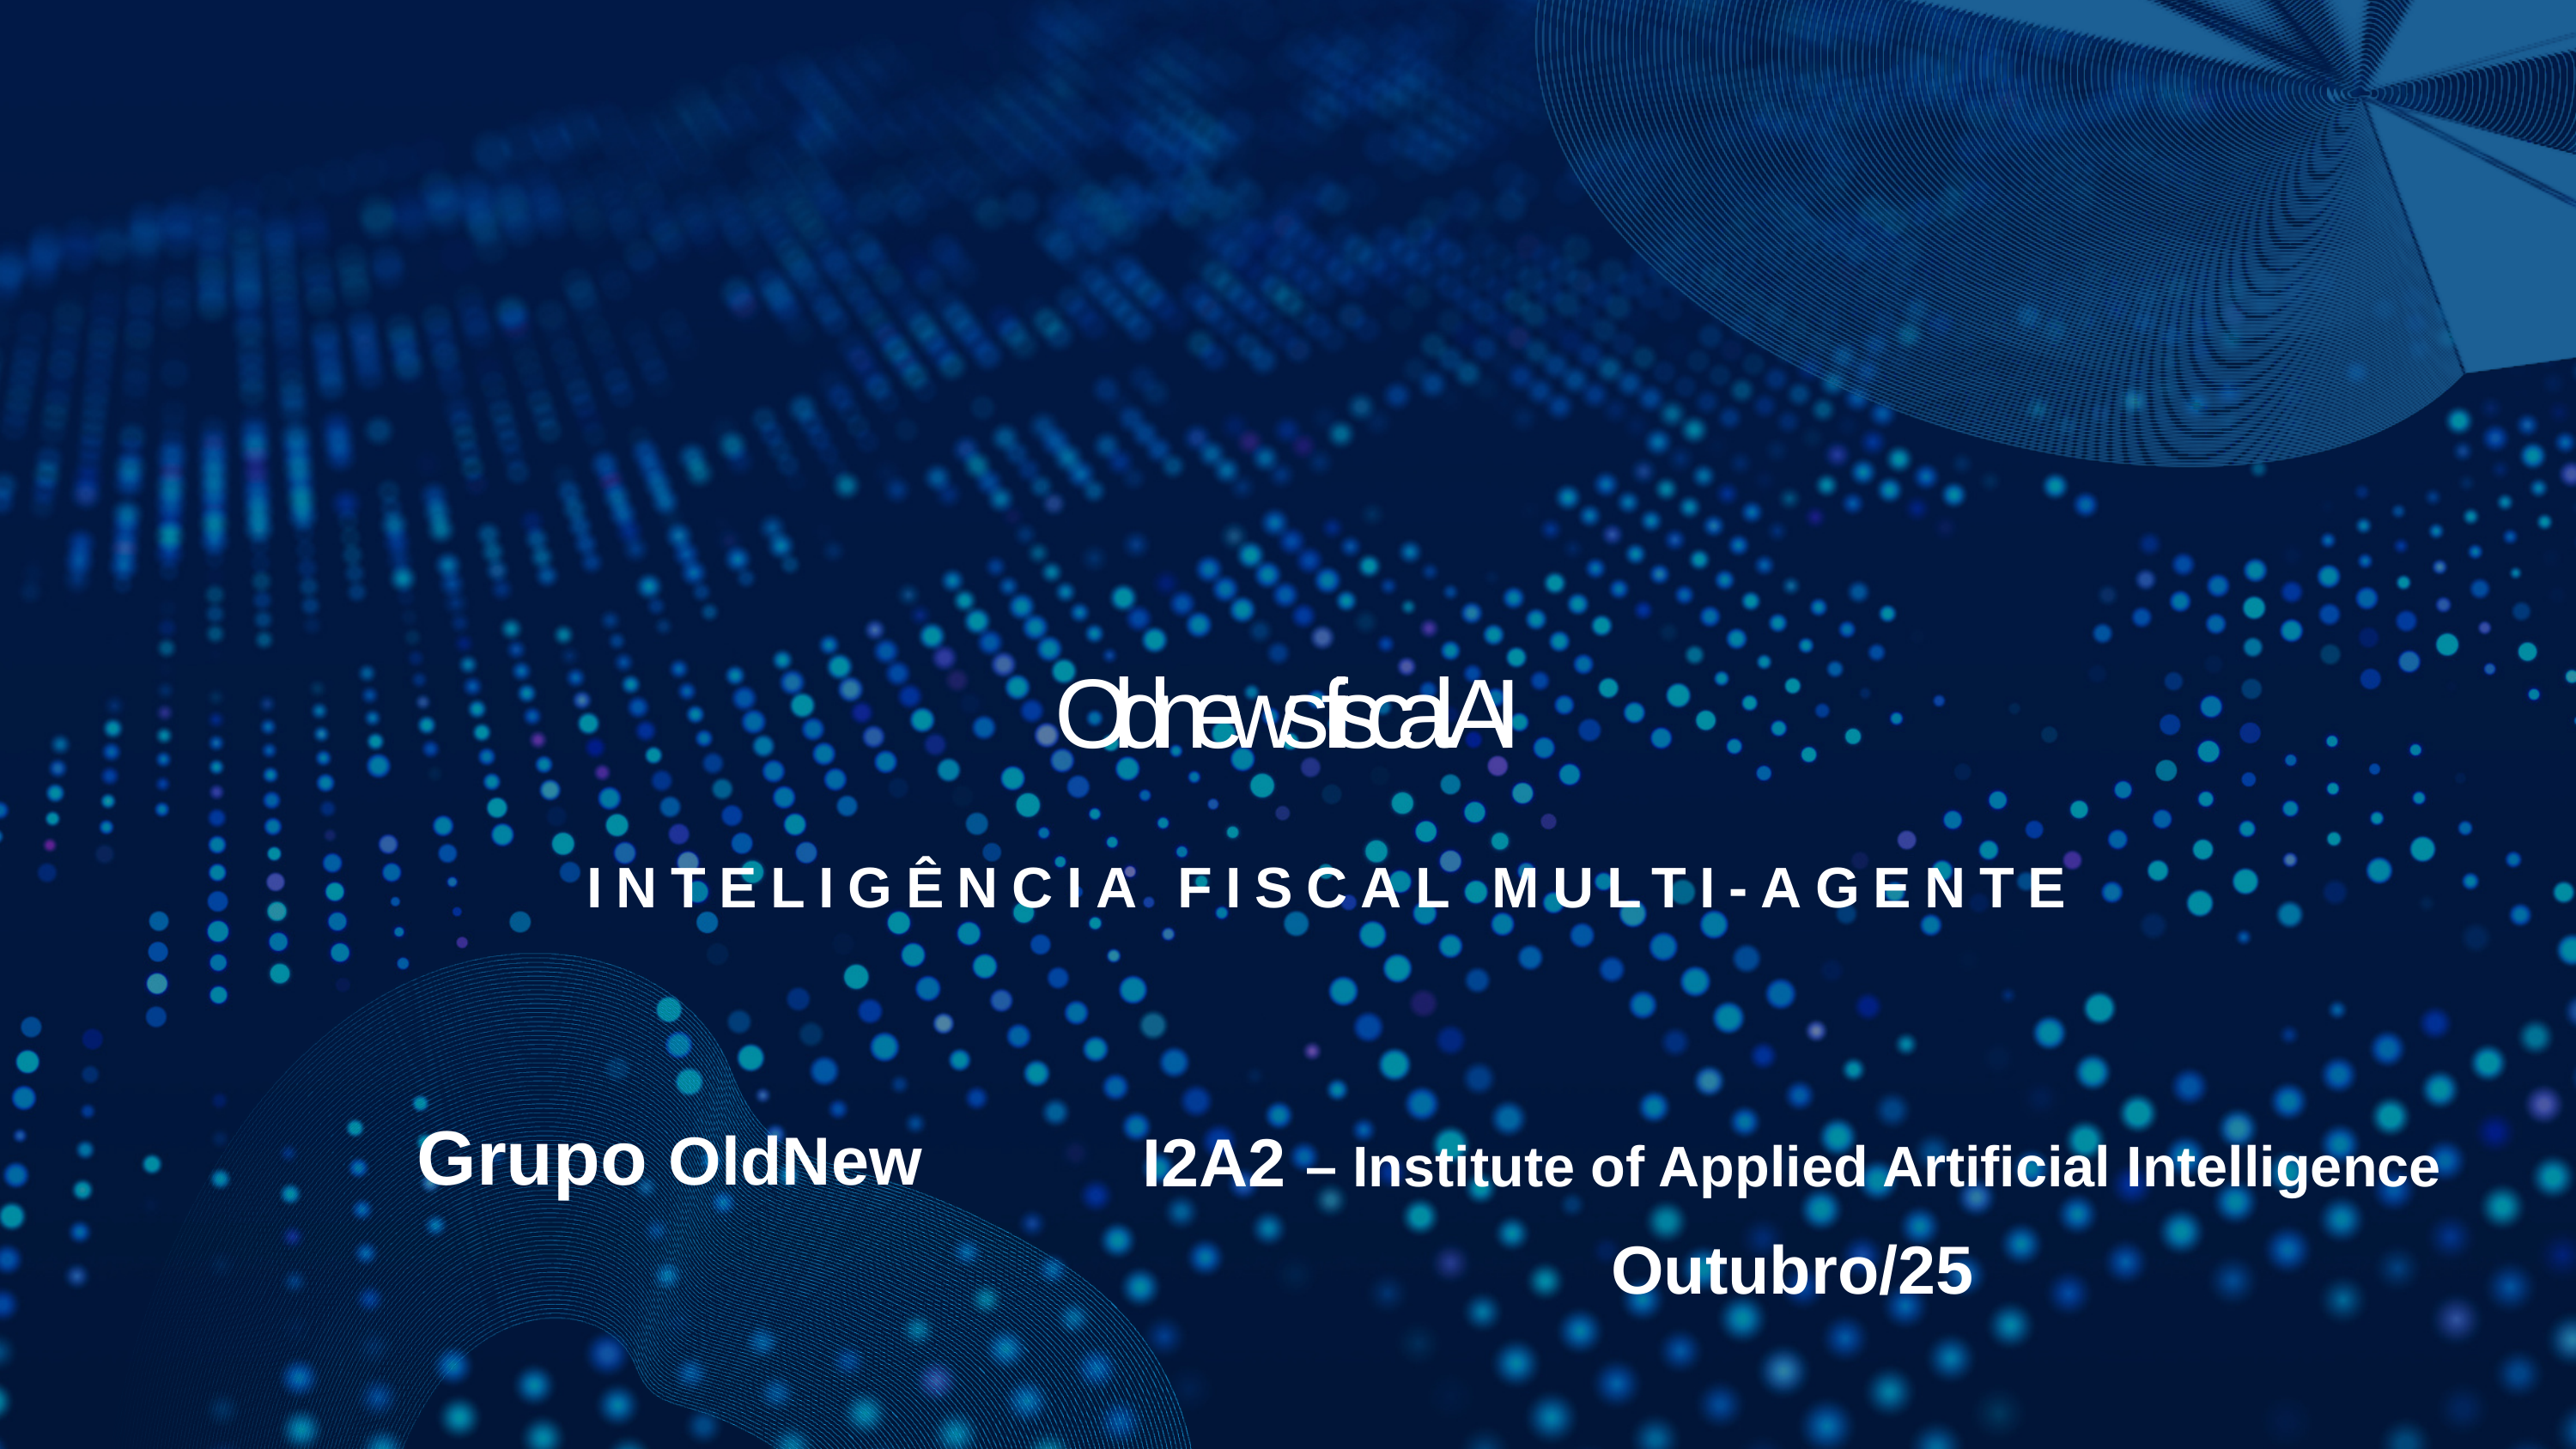

Oldnews fiscal.AI

INTELIGÊNCIA FISCAL MULTI-AGENTE

Grupo OldNew
I2A2 – Institute of Applied Artificial Intelligence
Outubro/25